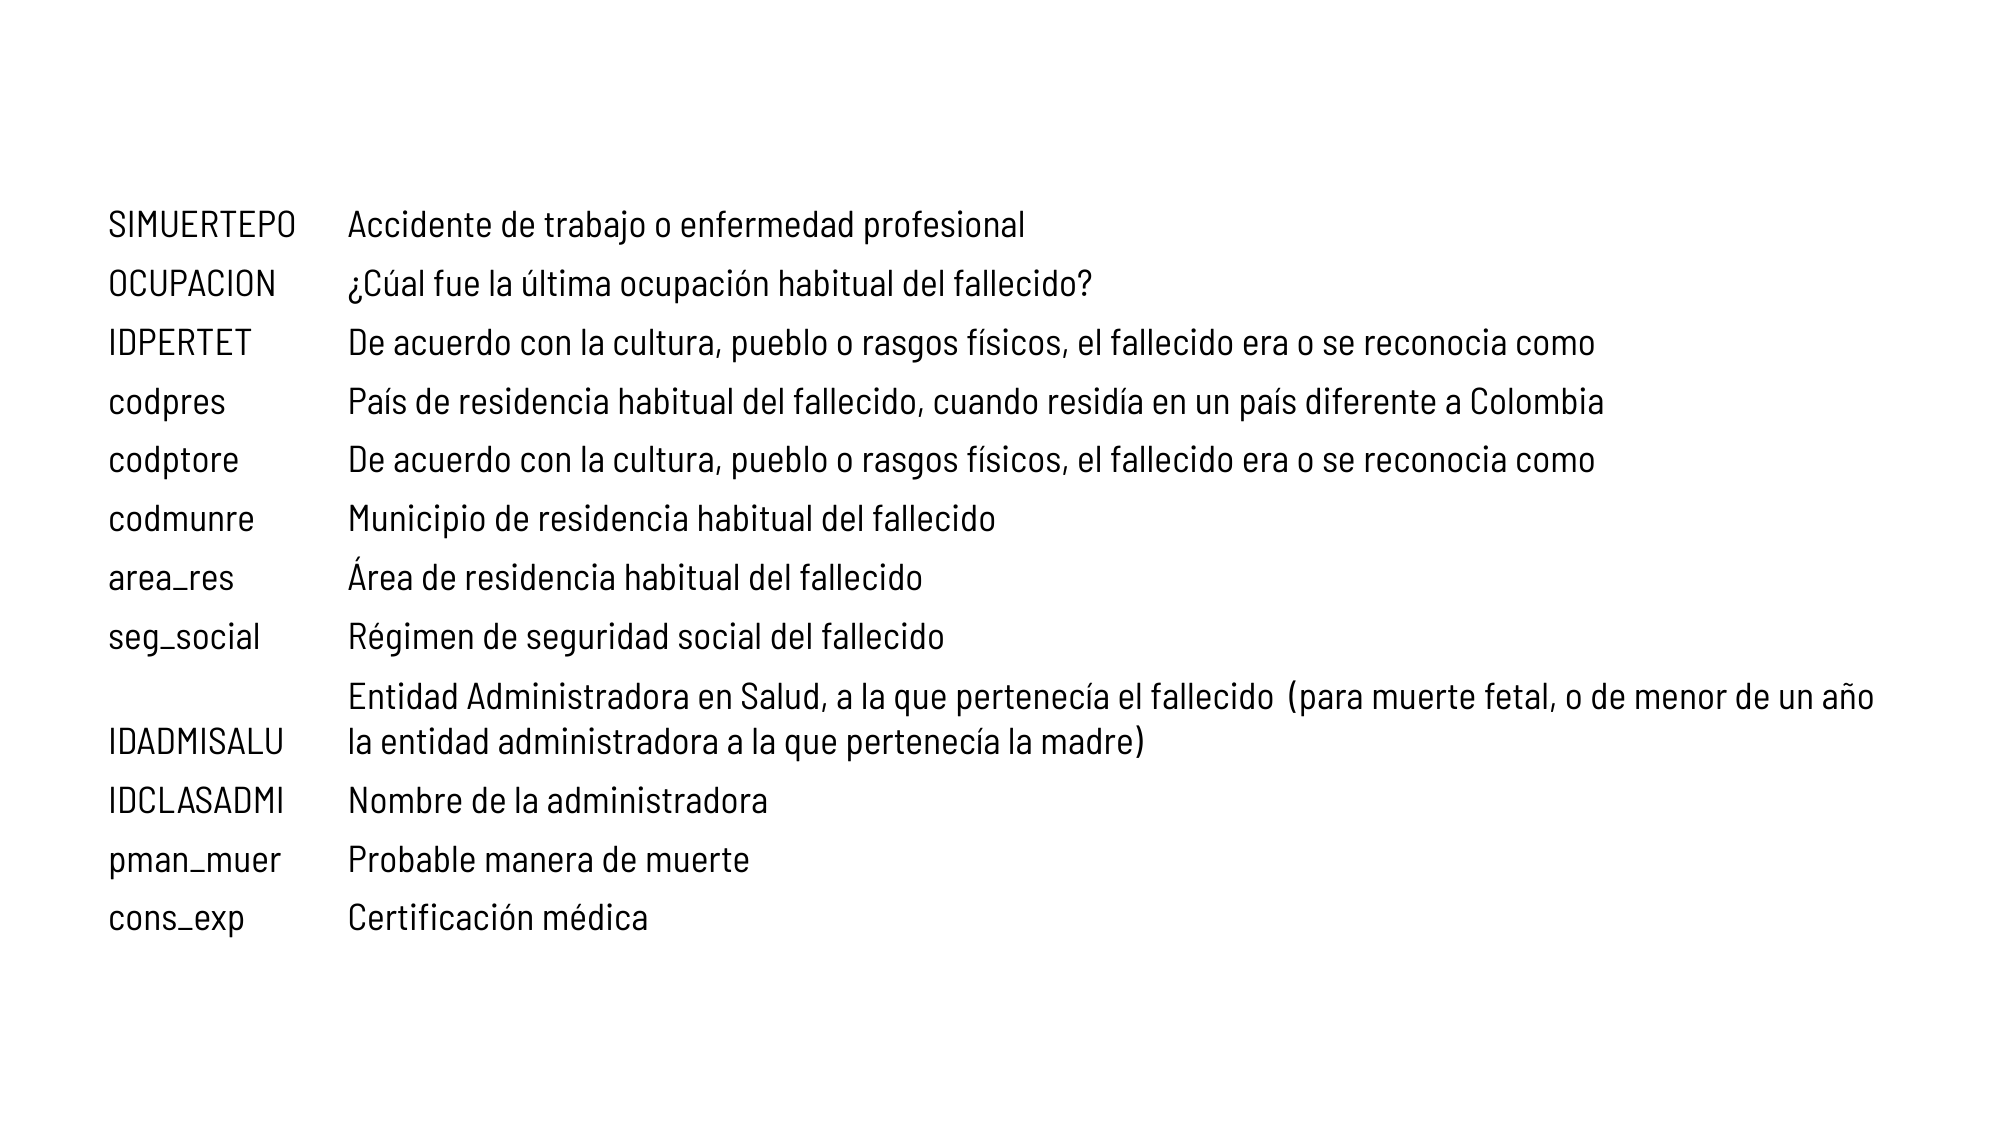

| SIMUERTEPO | Accidente de trabajo o enfermedad profesional |
| --- | --- |
| OCUPACION | ¿Cúal fue la última ocupación habitual del fallecido? |
| IDPERTET | De acuerdo con la cultura, pueblo o rasgos físicos, el fallecido era o se reconocia como |
| codpres | País de residencia habitual del fallecido, cuando residía en un país diferente a Colombia |
| codptore | De acuerdo con la cultura, pueblo o rasgos físicos, el fallecido era o se reconocia como |
| codmunre | Municipio de residencia habitual del fallecido |
| area\_res | Área de residencia habitual del fallecido |
| seg\_social | Régimen de seguridad social del fallecido |
| IDADMISALU | Entidad Administradora en Salud, a la que pertenecía el fallecido (para muerte fetal, o de menor de un año la entidad administradora a la que pertenecía la madre) |
| IDCLASADMI | Nombre de la administradora |
| pman\_muer | Probable manera de muerte |
| cons\_exp | Certificación médica |